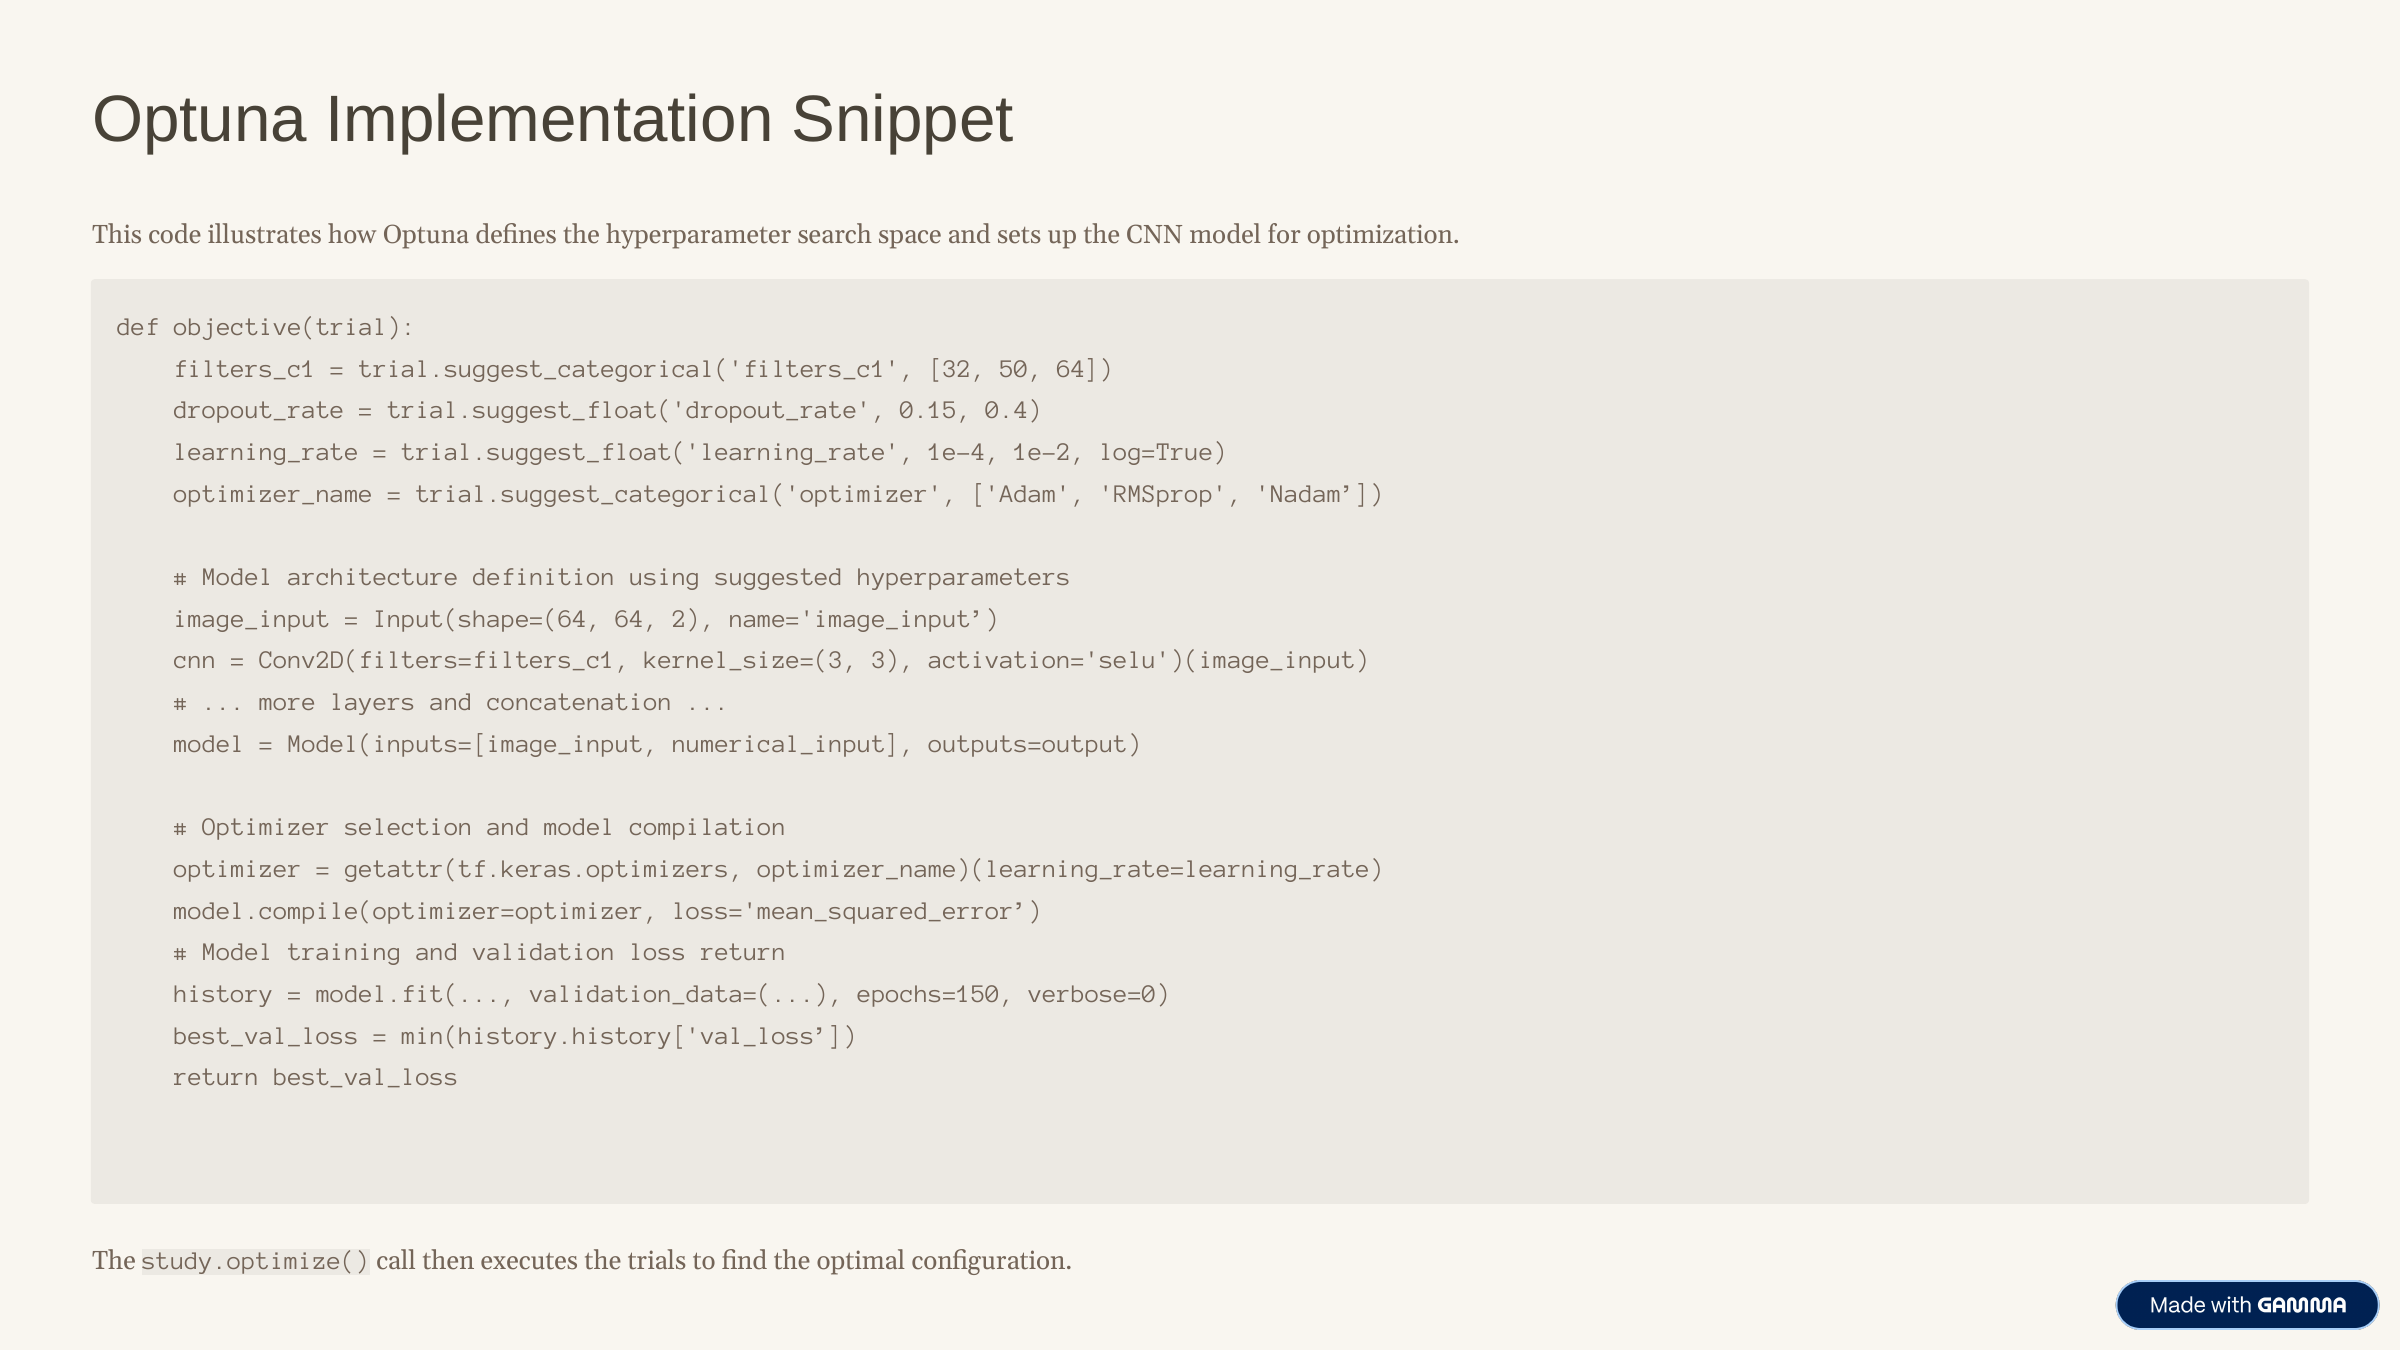

Optuna Implementation Snippet
This code illustrates how Optuna defines the hyperparameter search space and sets up the CNN model for optimization.

def objective(trial):
    filters_c1 = trial.suggest_categorical('filters_c1', [32, 50, 64])
    dropout_rate = trial.suggest_float('dropout_rate', 0.15, 0.4)
    learning_rate = trial.suggest_float('learning_rate', 1e-4, 1e-2, log=True)
    optimizer_name = trial.suggest_categorical('optimizer', ['Adam', 'RMSprop', 'Nadam’])

    # Model architecture definition using suggested hyperparameters
    image_input = Input(shape=(64, 64, 2), name='image_input’)
    cnn = Conv2D(filters=filters_c1, kernel_size=(3, 3), activation='selu')(image_input)
    # ... more layers and concatenation ...
    model = Model(inputs=[image_input, numerical_input], outputs=output)

    # Optimizer selection and model compilation
    optimizer = getattr(tf.keras.optimizers, optimizer_name)(learning_rate=learning_rate)
    model.compile(optimizer=optimizer, loss='mean_squared_error’)
    # Model training and validation loss return
    history = model.fit(..., validation_data=(...), epochs=150, verbose=0)
    best_val_loss = min(history.history['val_loss’])
    return best_val_loss
The study.optimize() call then executes the trials to find the optimal configuration.